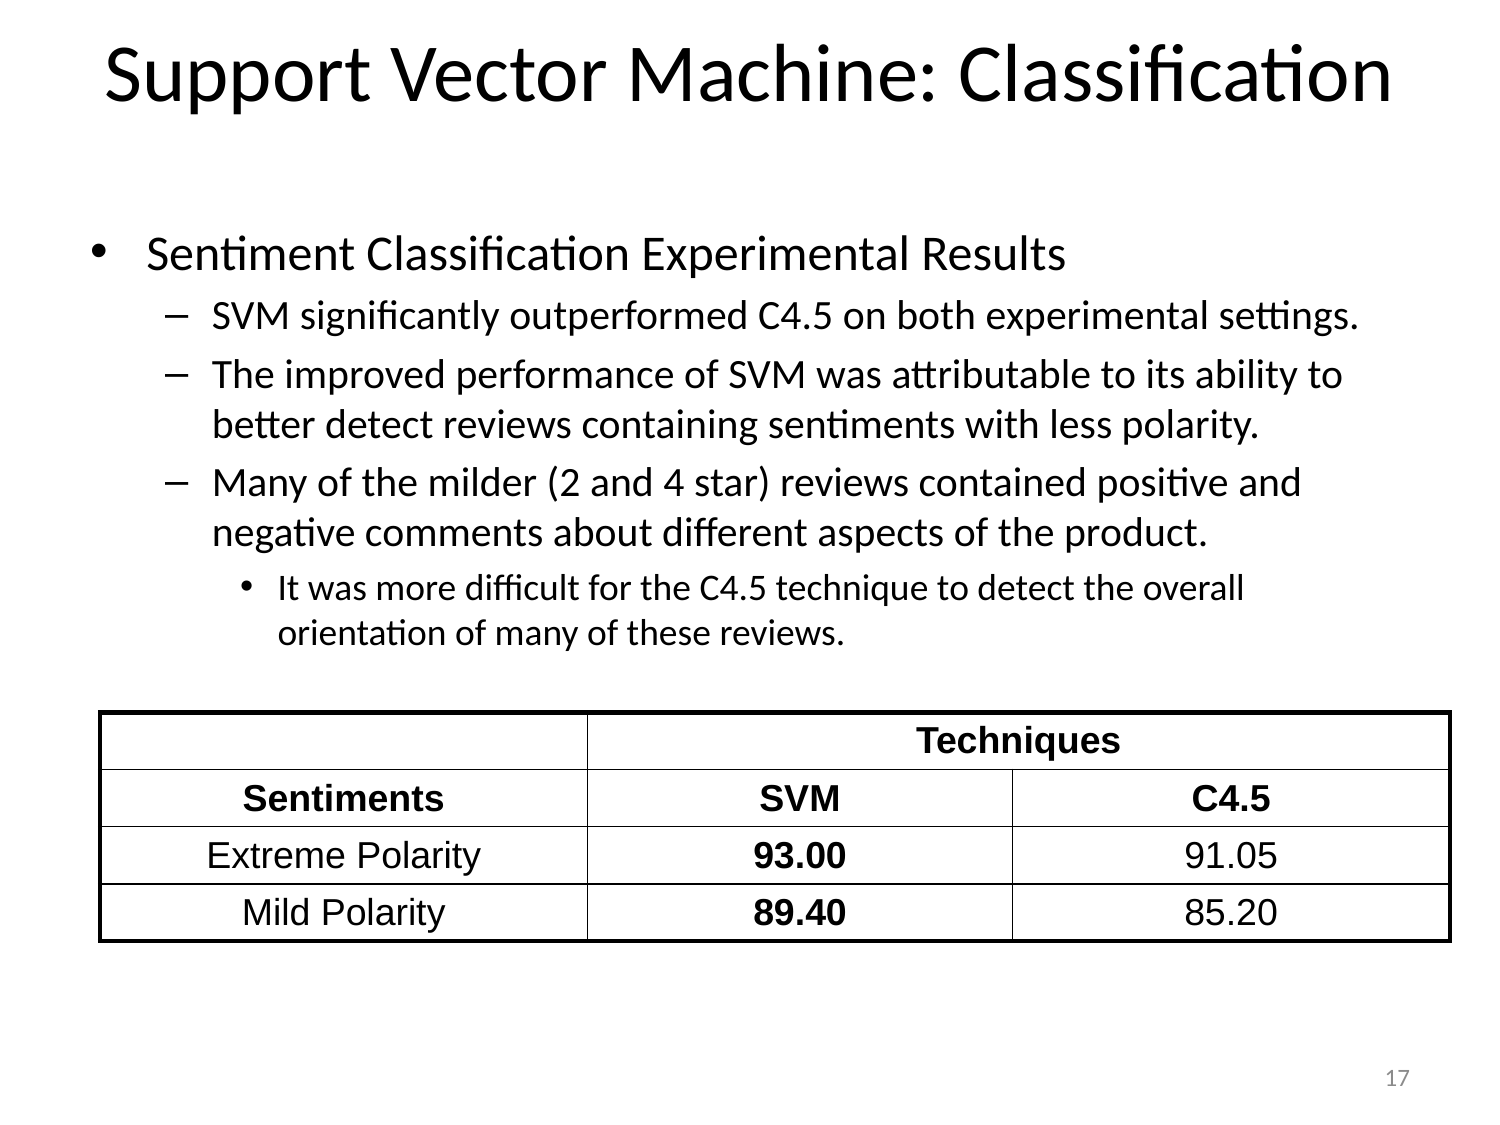

# Support Vector Machine: Classification
Sentiment Classification Experimental Results
SVM significantly outperformed C4.5 on both experimental settings.
The improved performance of SVM was attributable to its ability to better detect reviews containing sentiments with less polarity.
Many of the milder (2 and 4 star) reviews contained positive and negative comments about different aspects of the product.
It was more difficult for the C4.5 technique to detect the overall orientation of many of these reviews.
|  | Techniques |  |
| --- | --- | --- |
| Sentiments | SVM | C4.5 |
| Extreme Polarity | 93.00 | 91.05 |
| Mild Polarity | 89.40 | 85.20 |
17